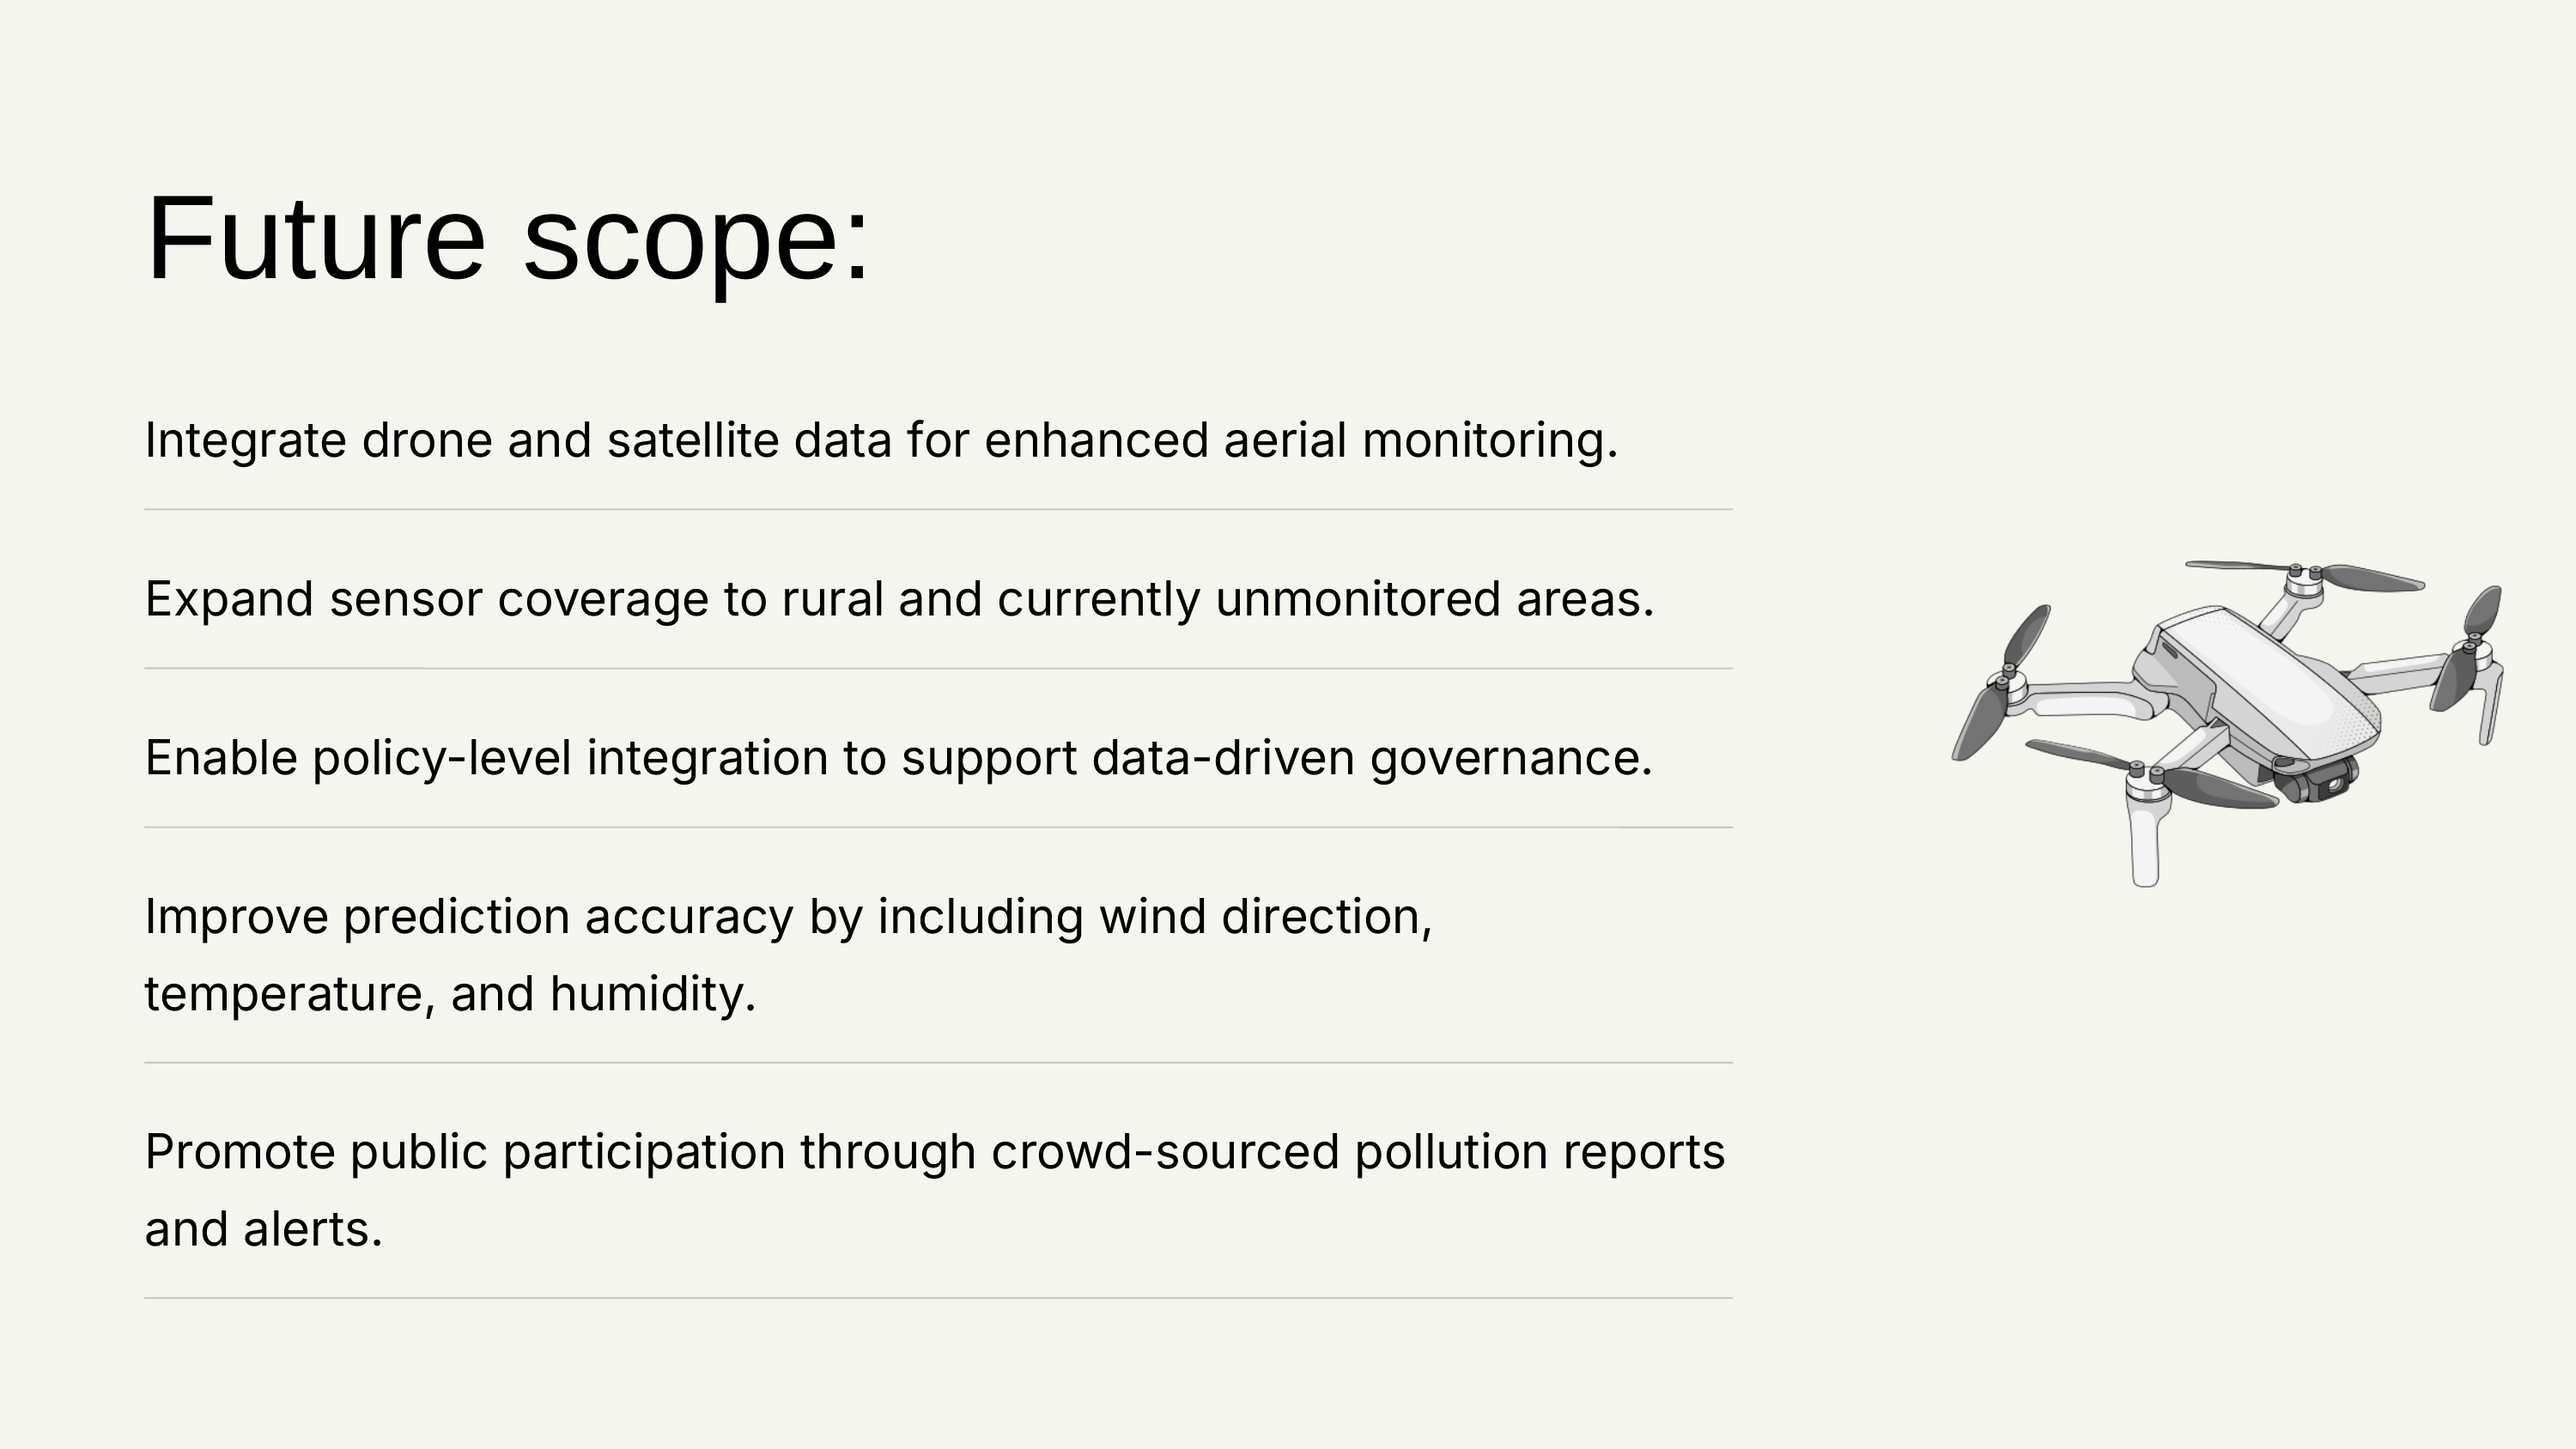

Future scope:
Integrate drone and satellite data for enhanced aerial monitoring.

Expand sensor coverage to rural and currently unmonitored areas.

Enable policy-level integration to support data-driven governance.

Improve prediction accuracy by including wind direction, temperature, and humidity.

Promote public participation through crowd-sourced pollution reports and alerts.